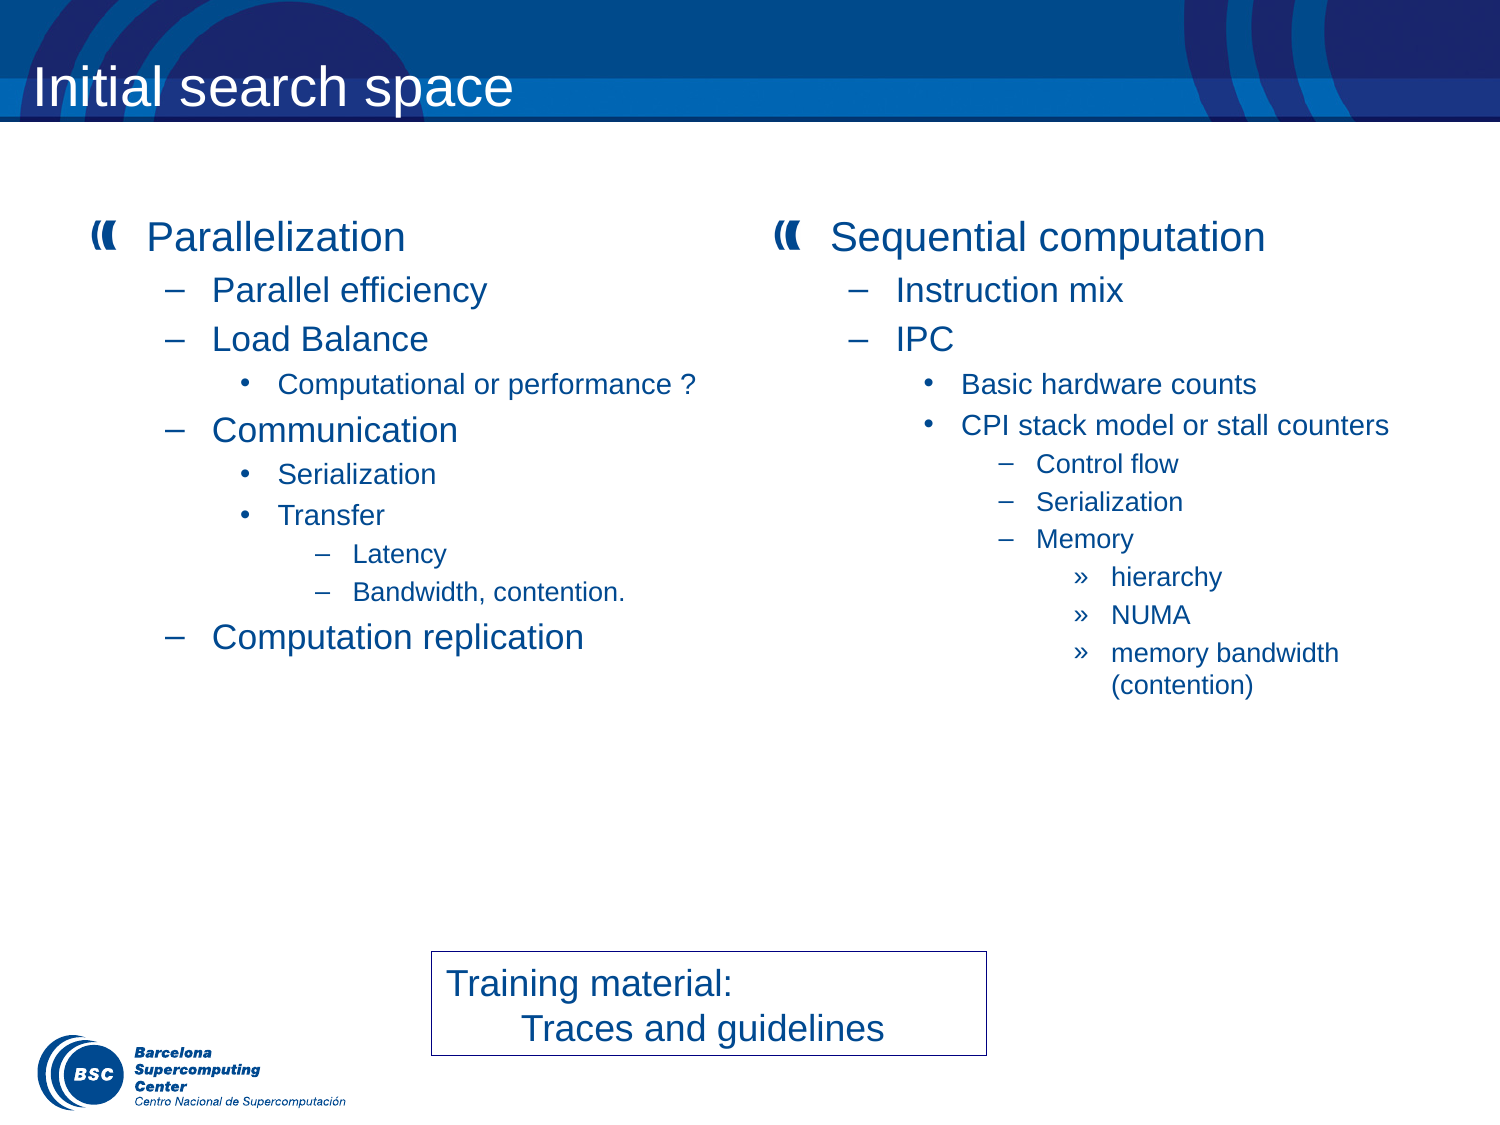

# Initial search space
Parallelization
Parallel efficiency
Load Balance
Computational or performance ?
Communication
Serialization
Transfer
Latency
Bandwidth, contention.
Computation replication
Sequential computation
Instruction mix
IPC
Basic hardware counts
CPI stack model or stall counters
Control flow
Serialization
Memory
hierarchy
NUMA
memory bandwidth (contention)

Training material:
Traces and guidelines